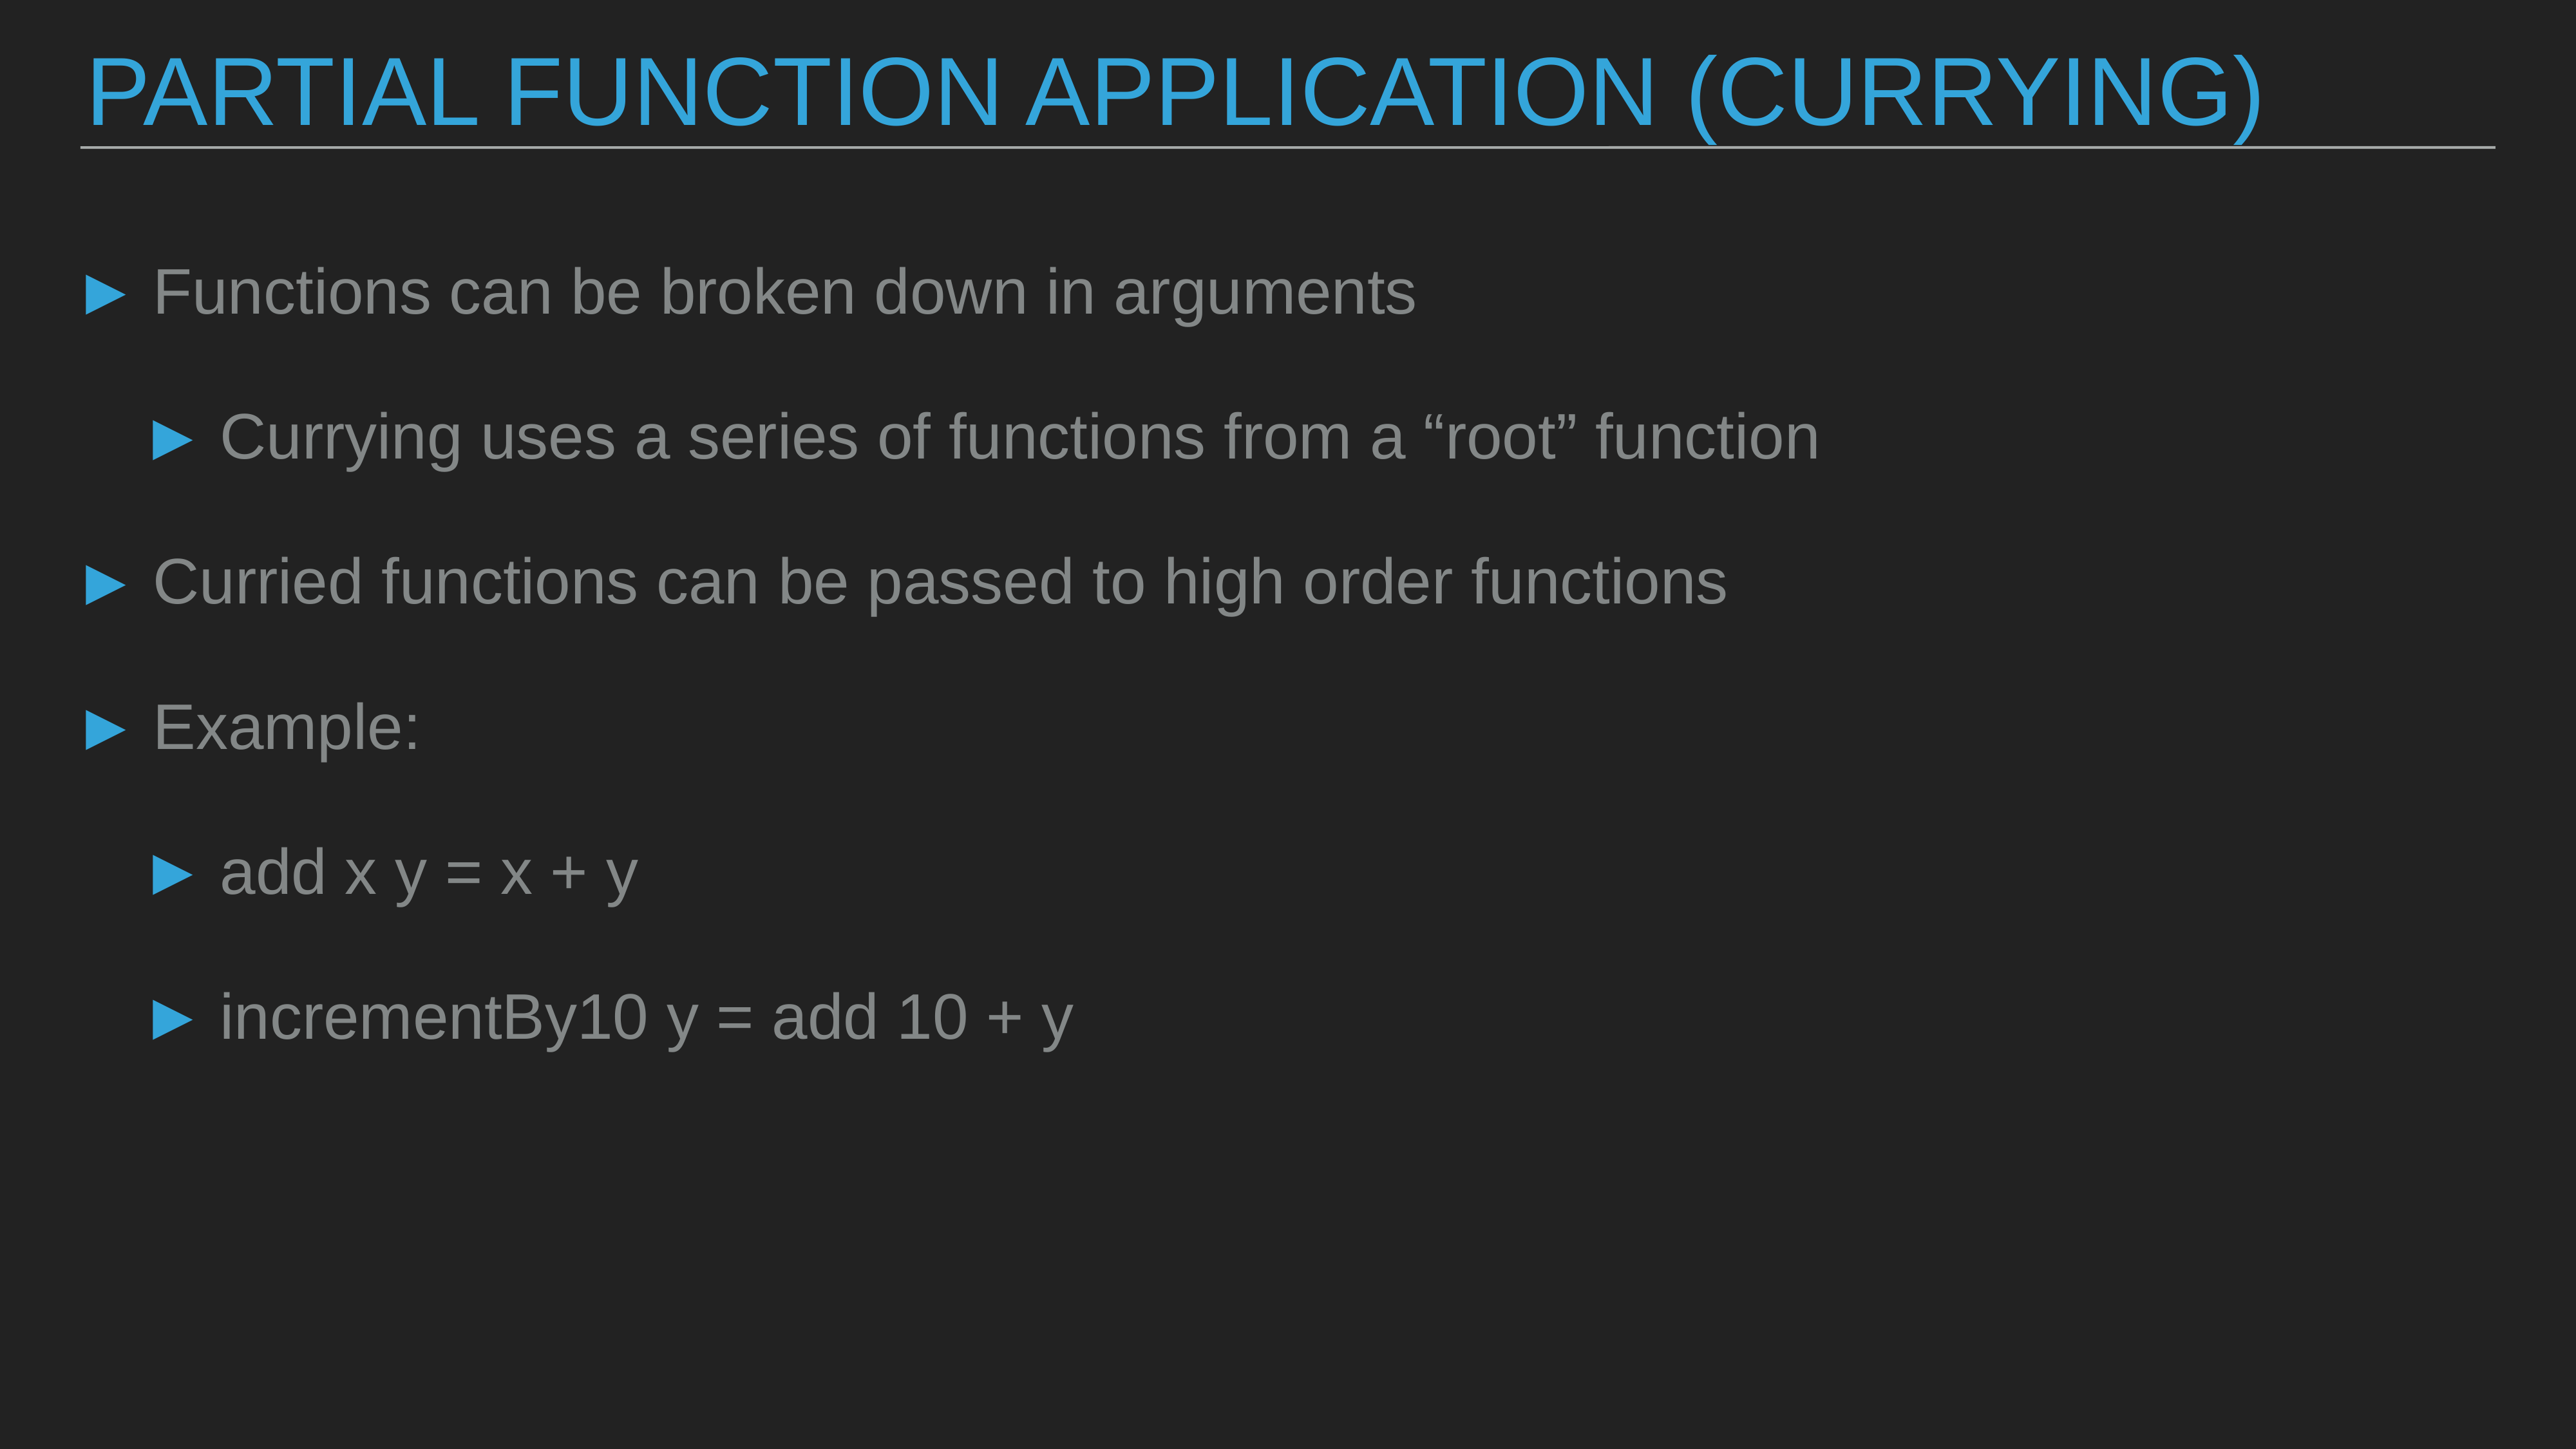

Partial function application (currying)
Functions can be broken down in arguments
Currying uses a series of functions from a “root” function
Curried functions can be passed to high order functions
Example:
add x y = x + y
incrementBy10 y = add 10 + y